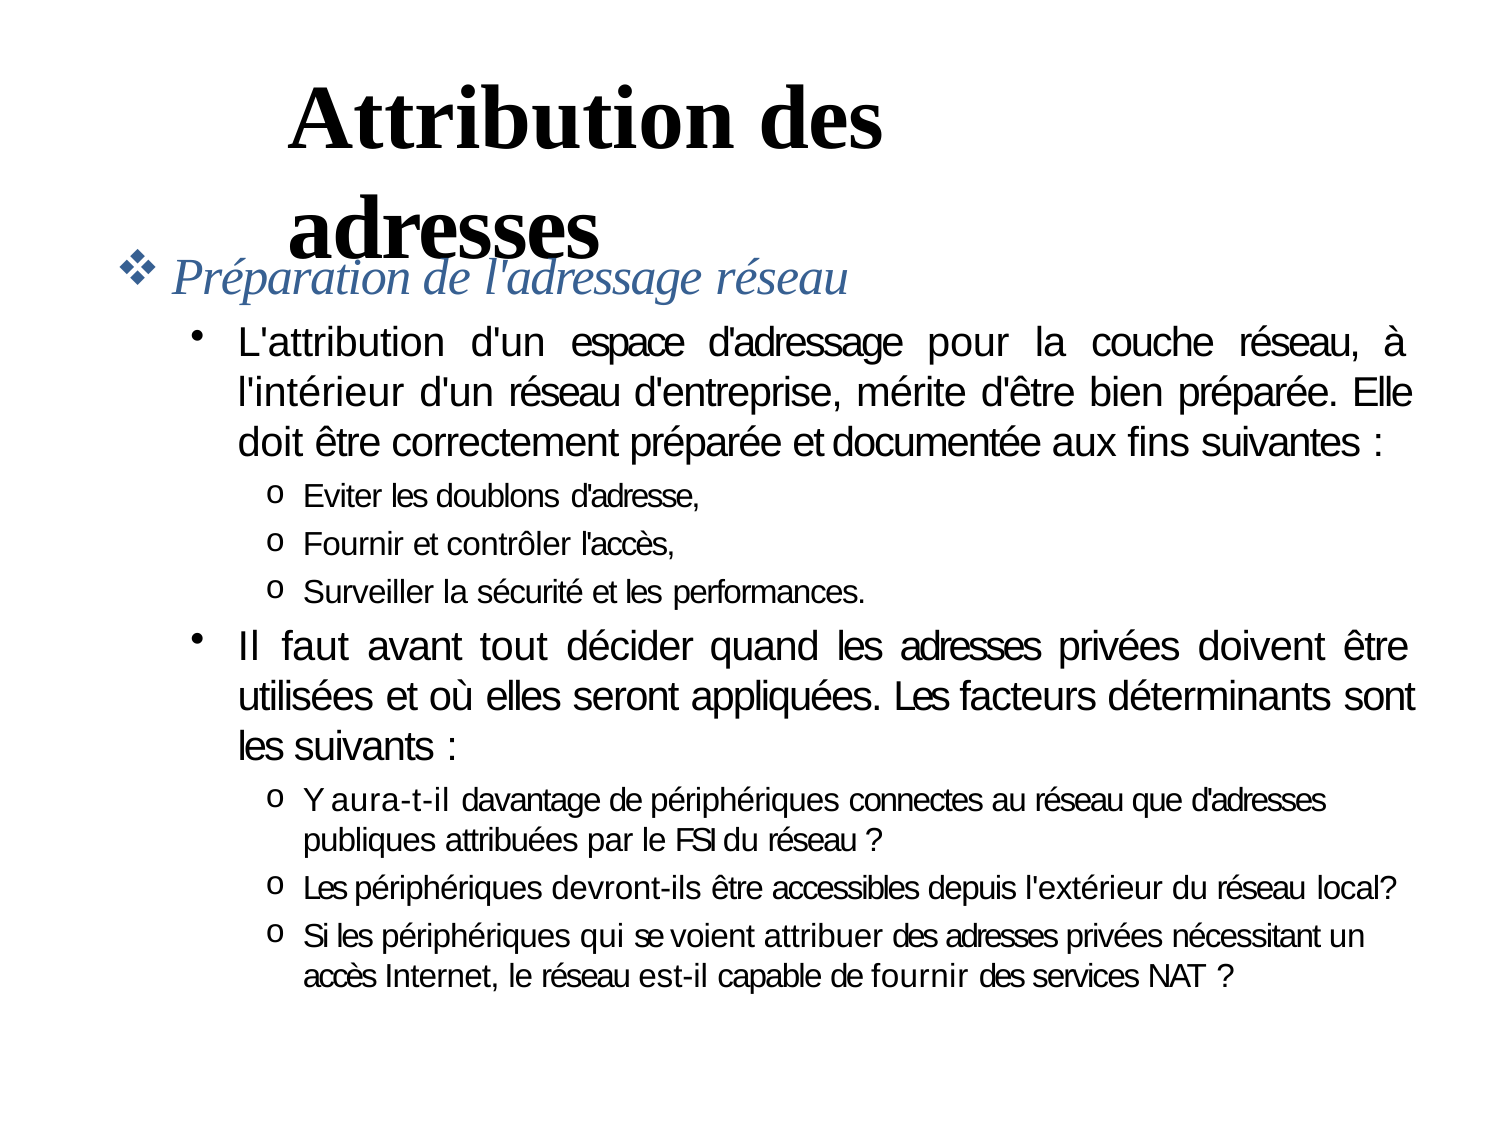

# Attribution des adresses
Préparation de l'adressage réseau
L'attribution d'un espace d'adressage pour la couche réseau, à  l'intérieur d'un réseau d'entreprise, mérite d'être bien préparée. Elle  doit être correctement préparée et documentée aux fins suivantes :
Eviter les doublons d'adresse,
Fournir et contrôler l'accès,
Surveiller la sécurité et les performances.
Il faut avant tout décider quand les adresses privées doivent être  utilisées et où elles seront appliquées. Les facteurs déterminants sont  les suivants :
Y aura-t-il davantage de périphériques connectes au réseau que d'adresses  publiques attribuées par le FSI du réseau ?
Les périphériques devront-ils être accessibles depuis l'extérieur du réseau local?
Si les périphériques qui se voient attribuer des adresses privées nécessitant un  accès Internet, le réseau est-il capable de fournir des services NAT ?